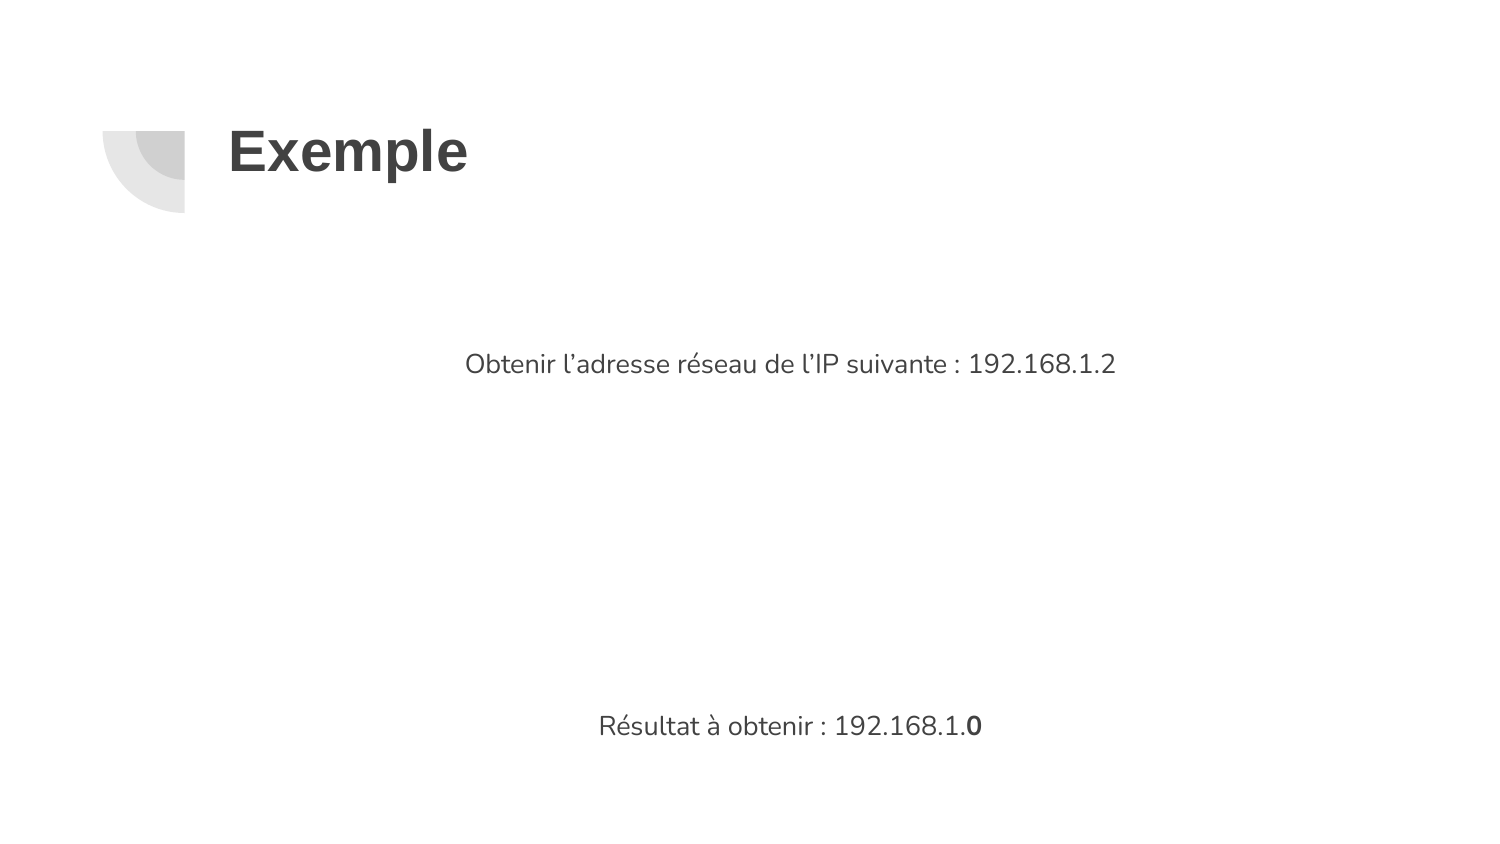

# Exemple
Obtenir l’adresse réseau de l’IP suivante : 192.168.1.2
Résultat à obtenir : 192.168.1.0